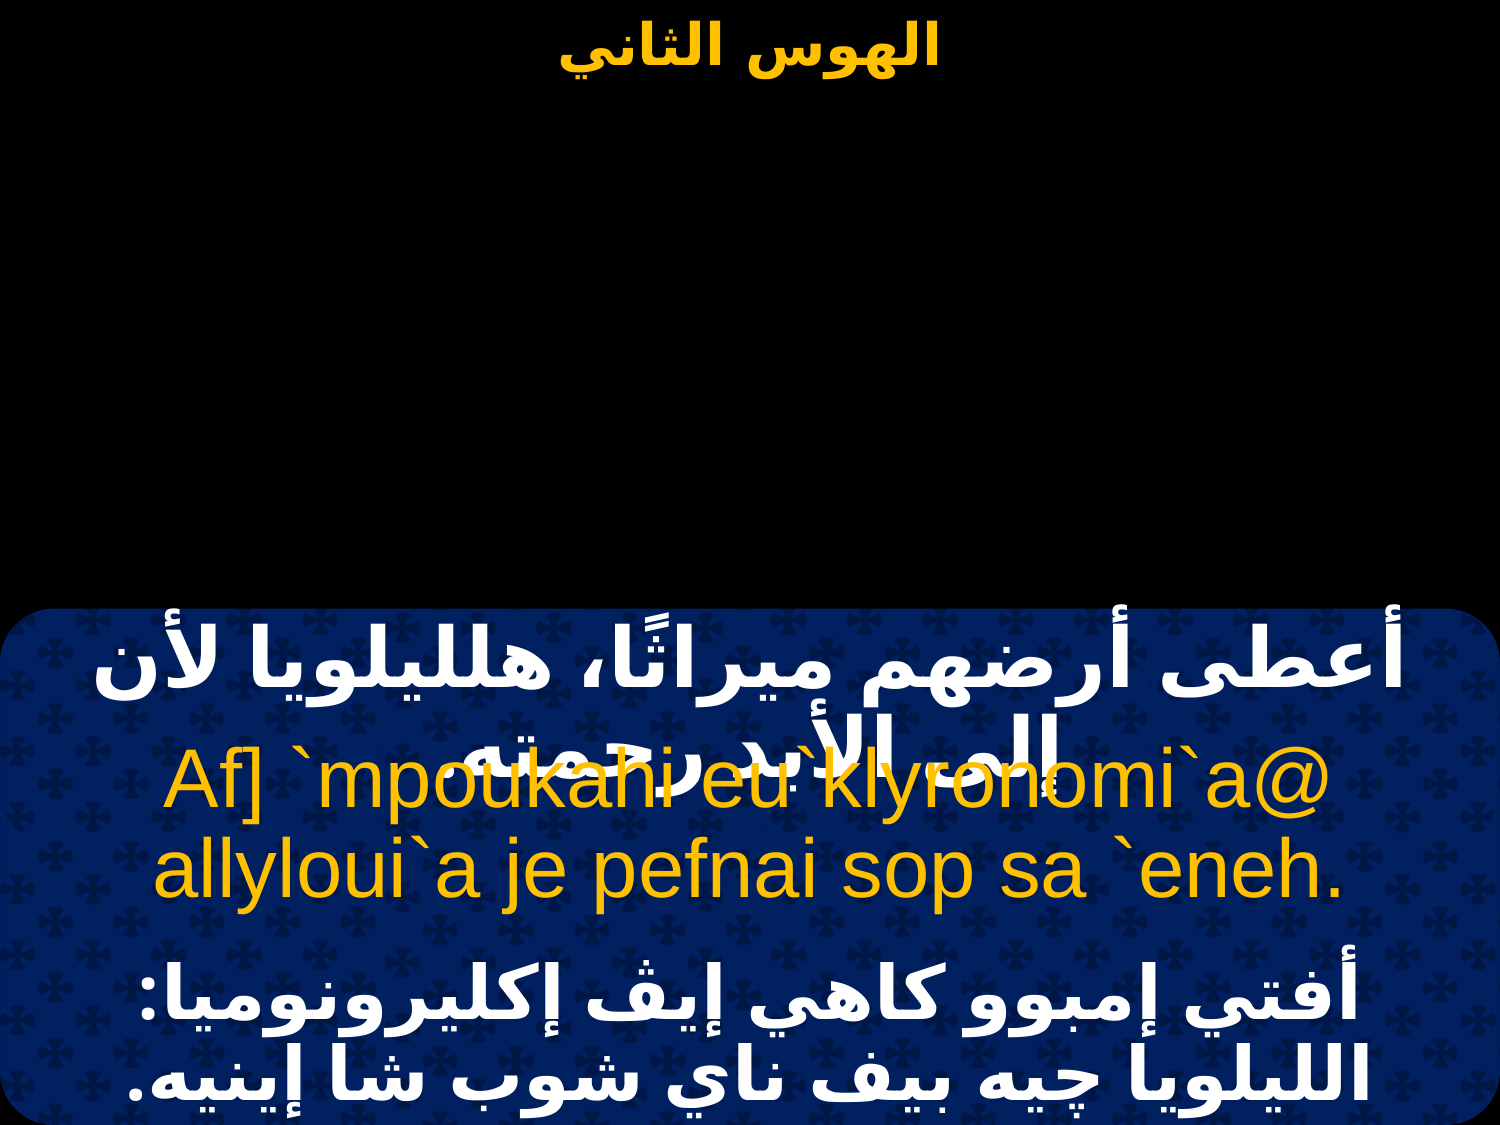

#
أعطى أرضهم ميراثًا، هلليلويا لأن إلى الأبد رحمته.
Af] `mpoukahi eu`klyronomi`a@ allyloui`a je pefnai sop sa `eneh.
أفتي إمبوو كاهي إيڤ إكليرونوميا: الليلويا چيه بيف ناي شوب شا إينيه.